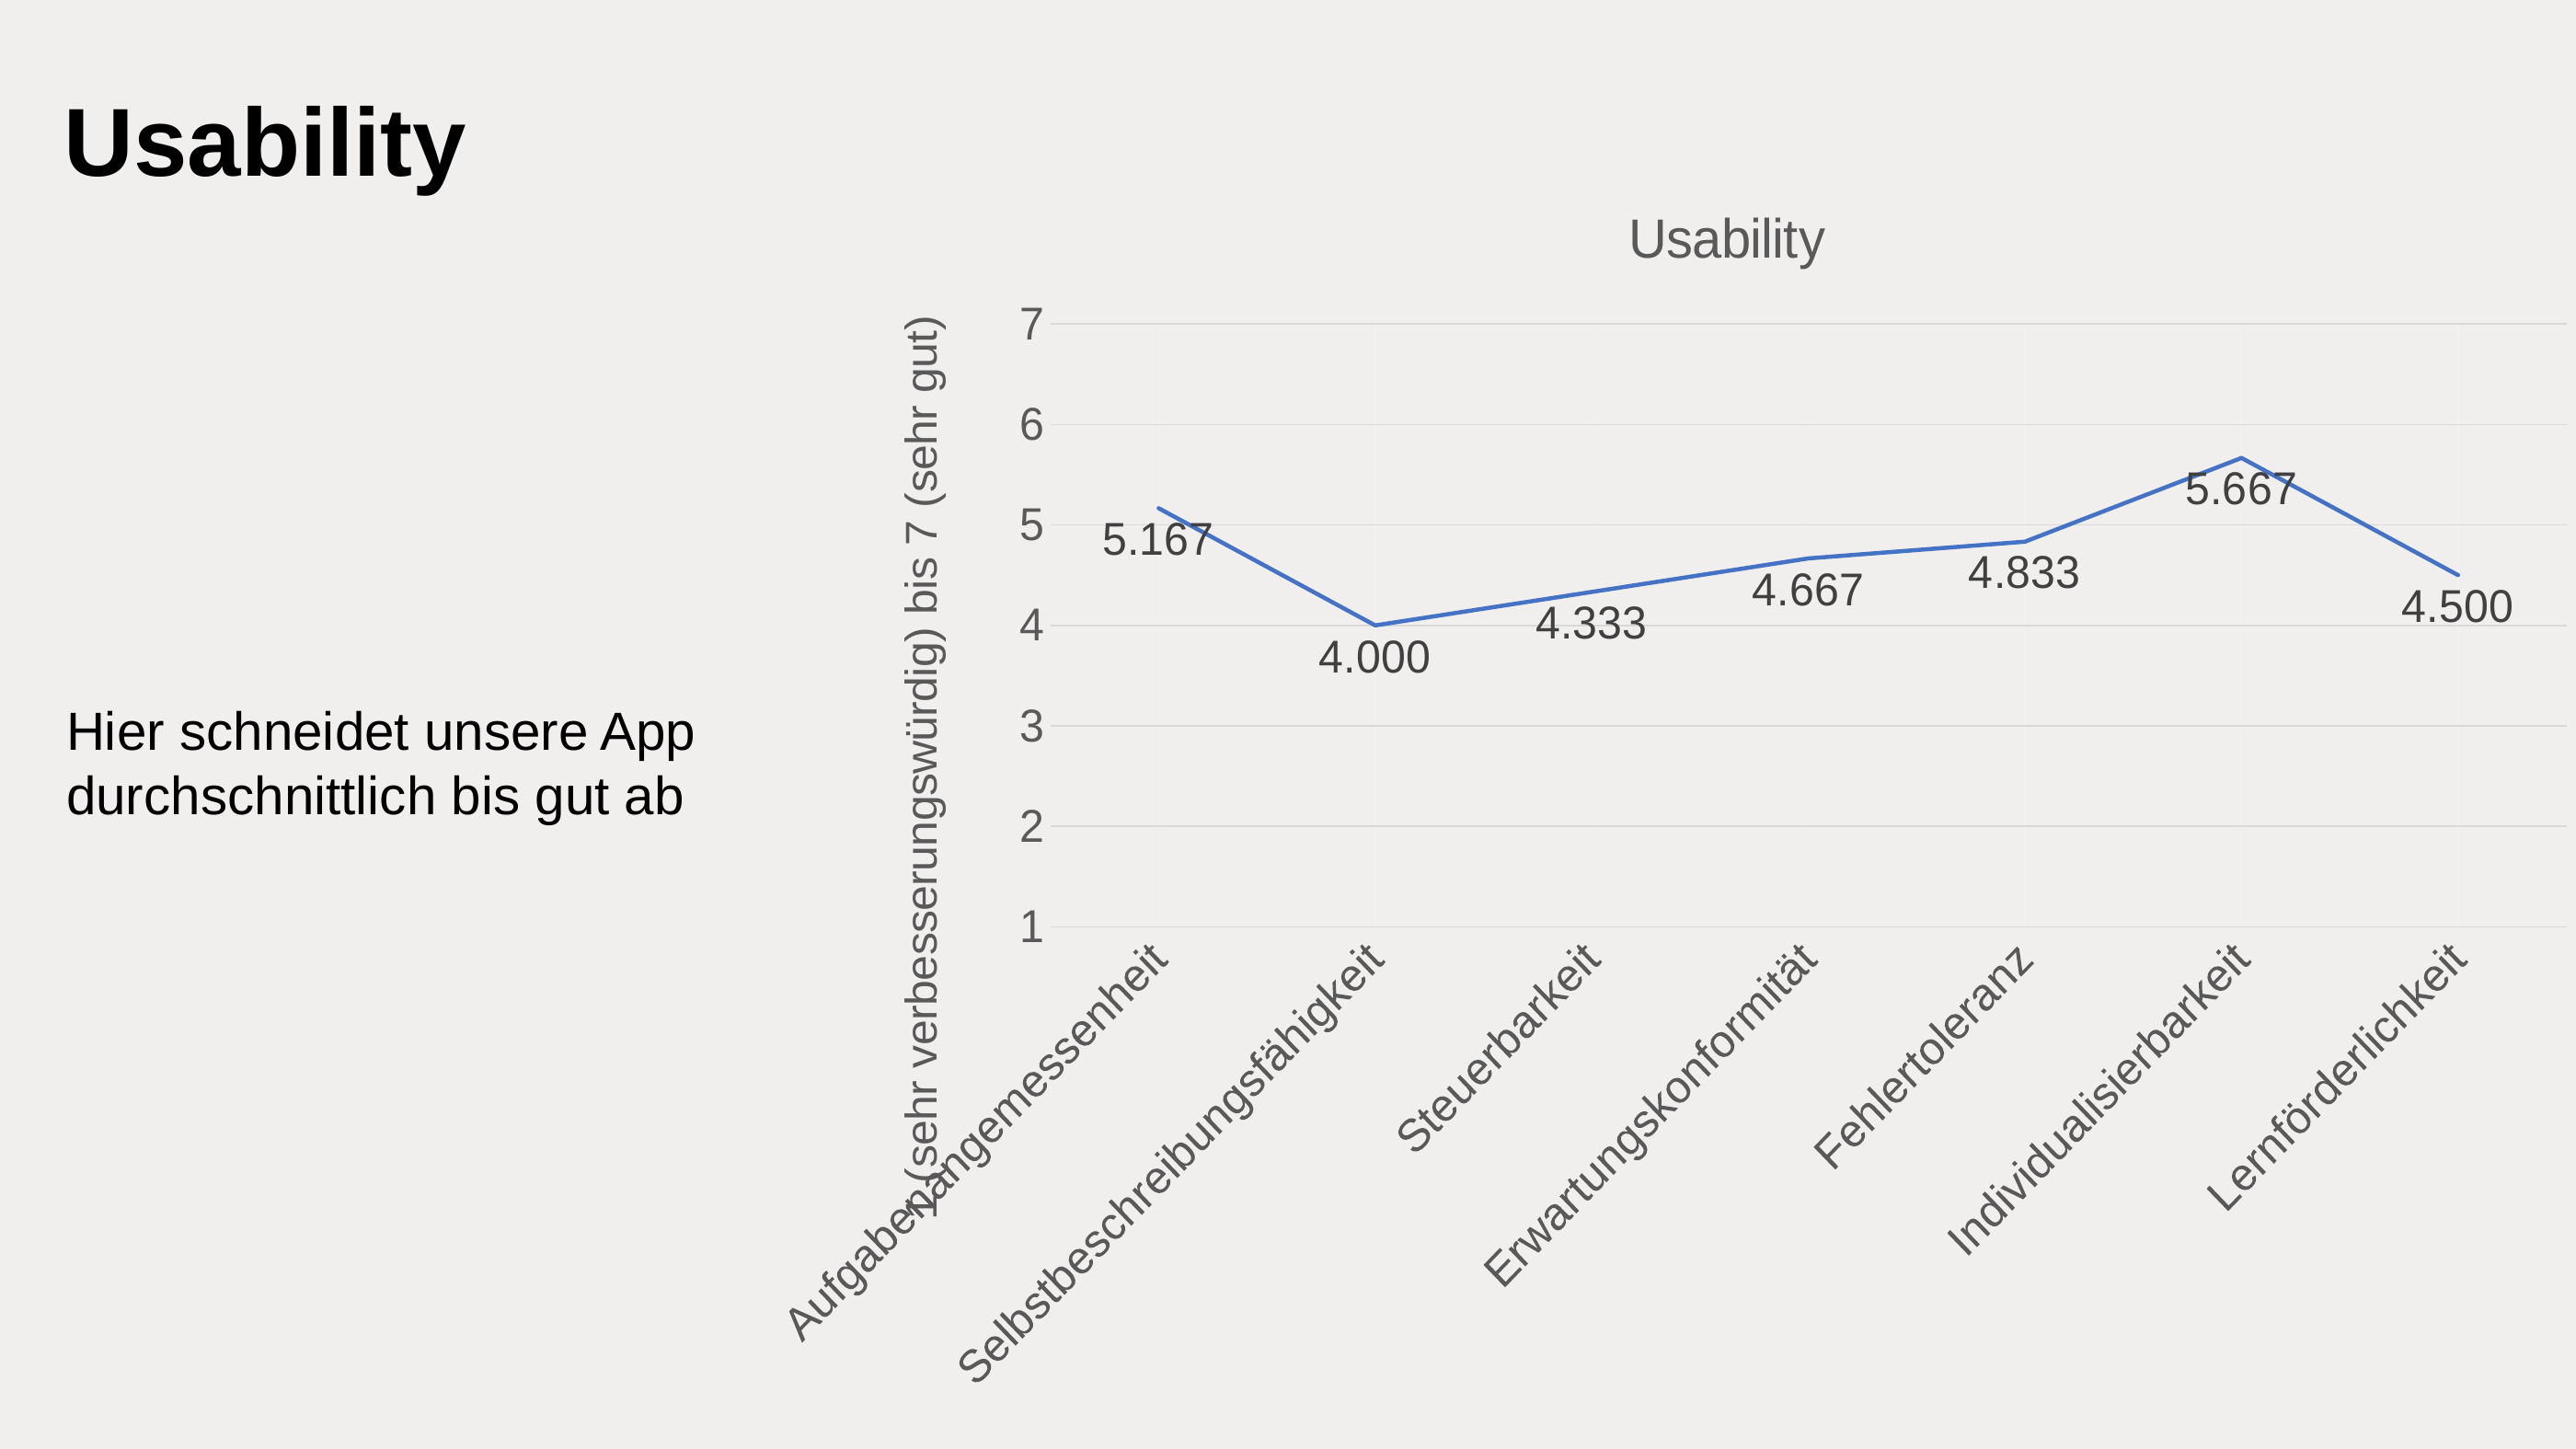

Usability

### Chart: Usability

| Category |  |
|---|---|
| Aufgabenangemessenheit | 5.166666666666667 |
| Selbstbeschreibungsfähigkeit | 4.0 |
| Steuerbarkeit | 4.333333333333333 |
| Erwartungskonformität | 4.666666666666667 |
| Fehlertoleranz | 4.833333333333333 |
| Individualisierbarkeit | 5.666666666666667 |
| Lernförderlichkeit | 4.5 |
Hier schneidet unsere App durchschnittlich bis gut ab